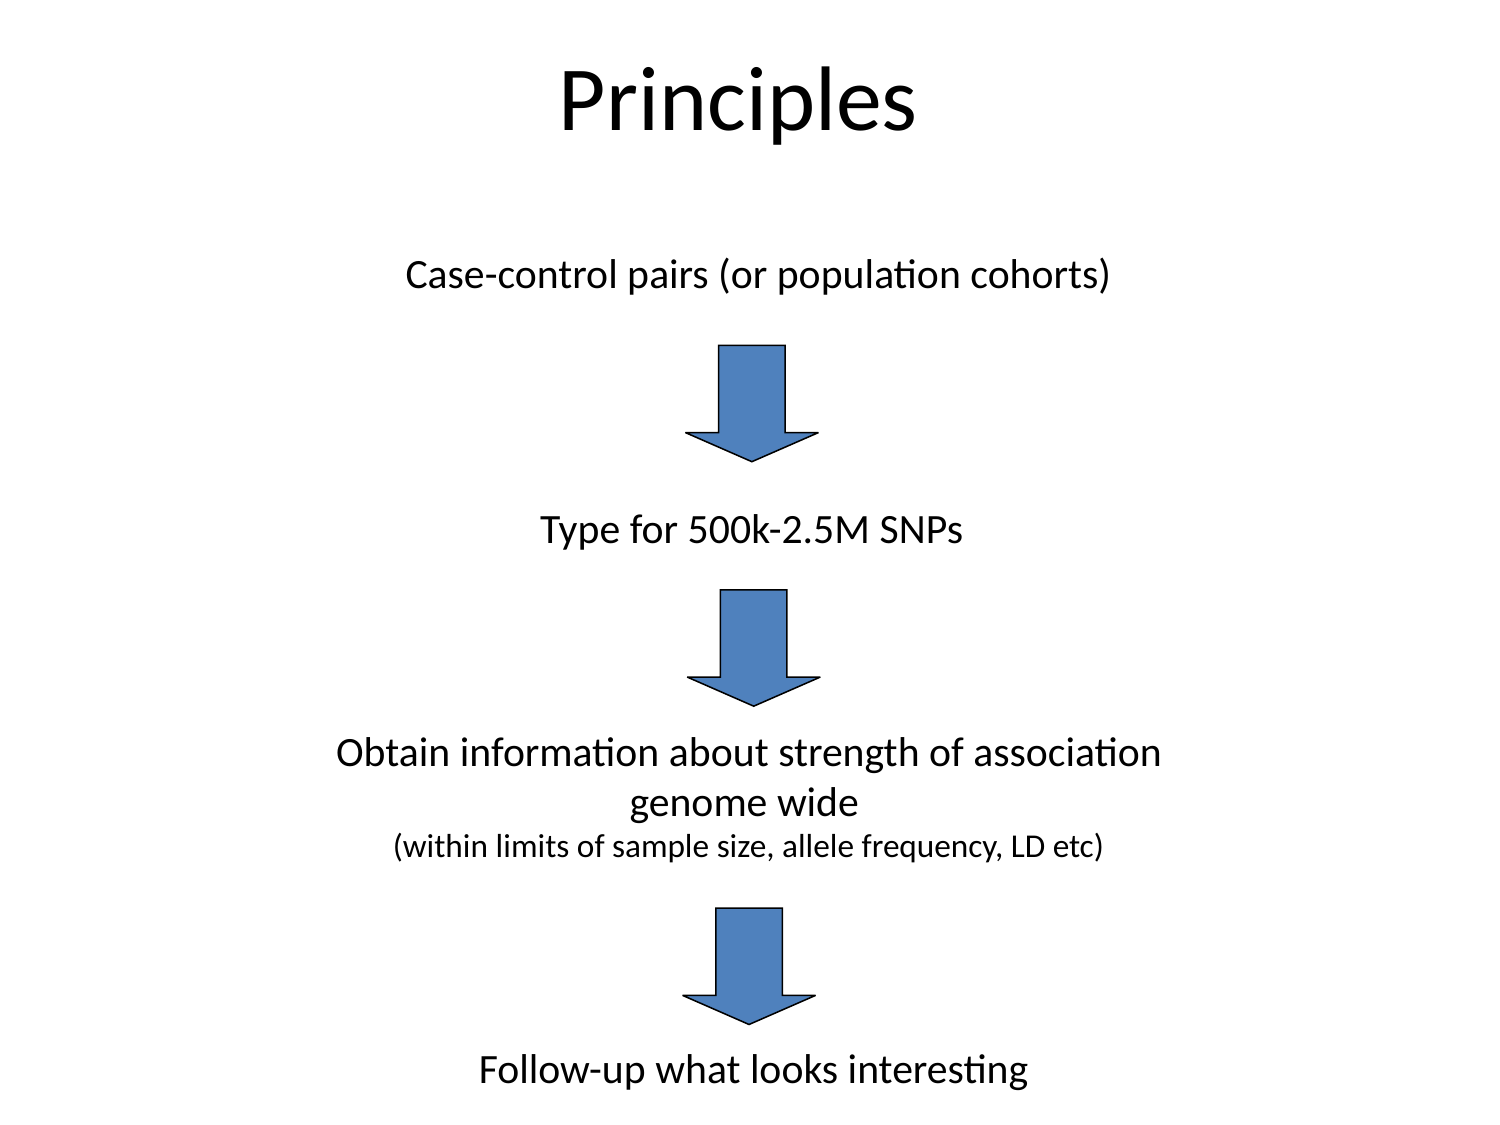

# Principles
Case-control pairs (or population cohorts)

Type for 500k-2.5M SNPs

Obtain information about strength of association
genome wide
(within limits of sample size, allele frequency, LD etc)

Follow-up what looks interesting